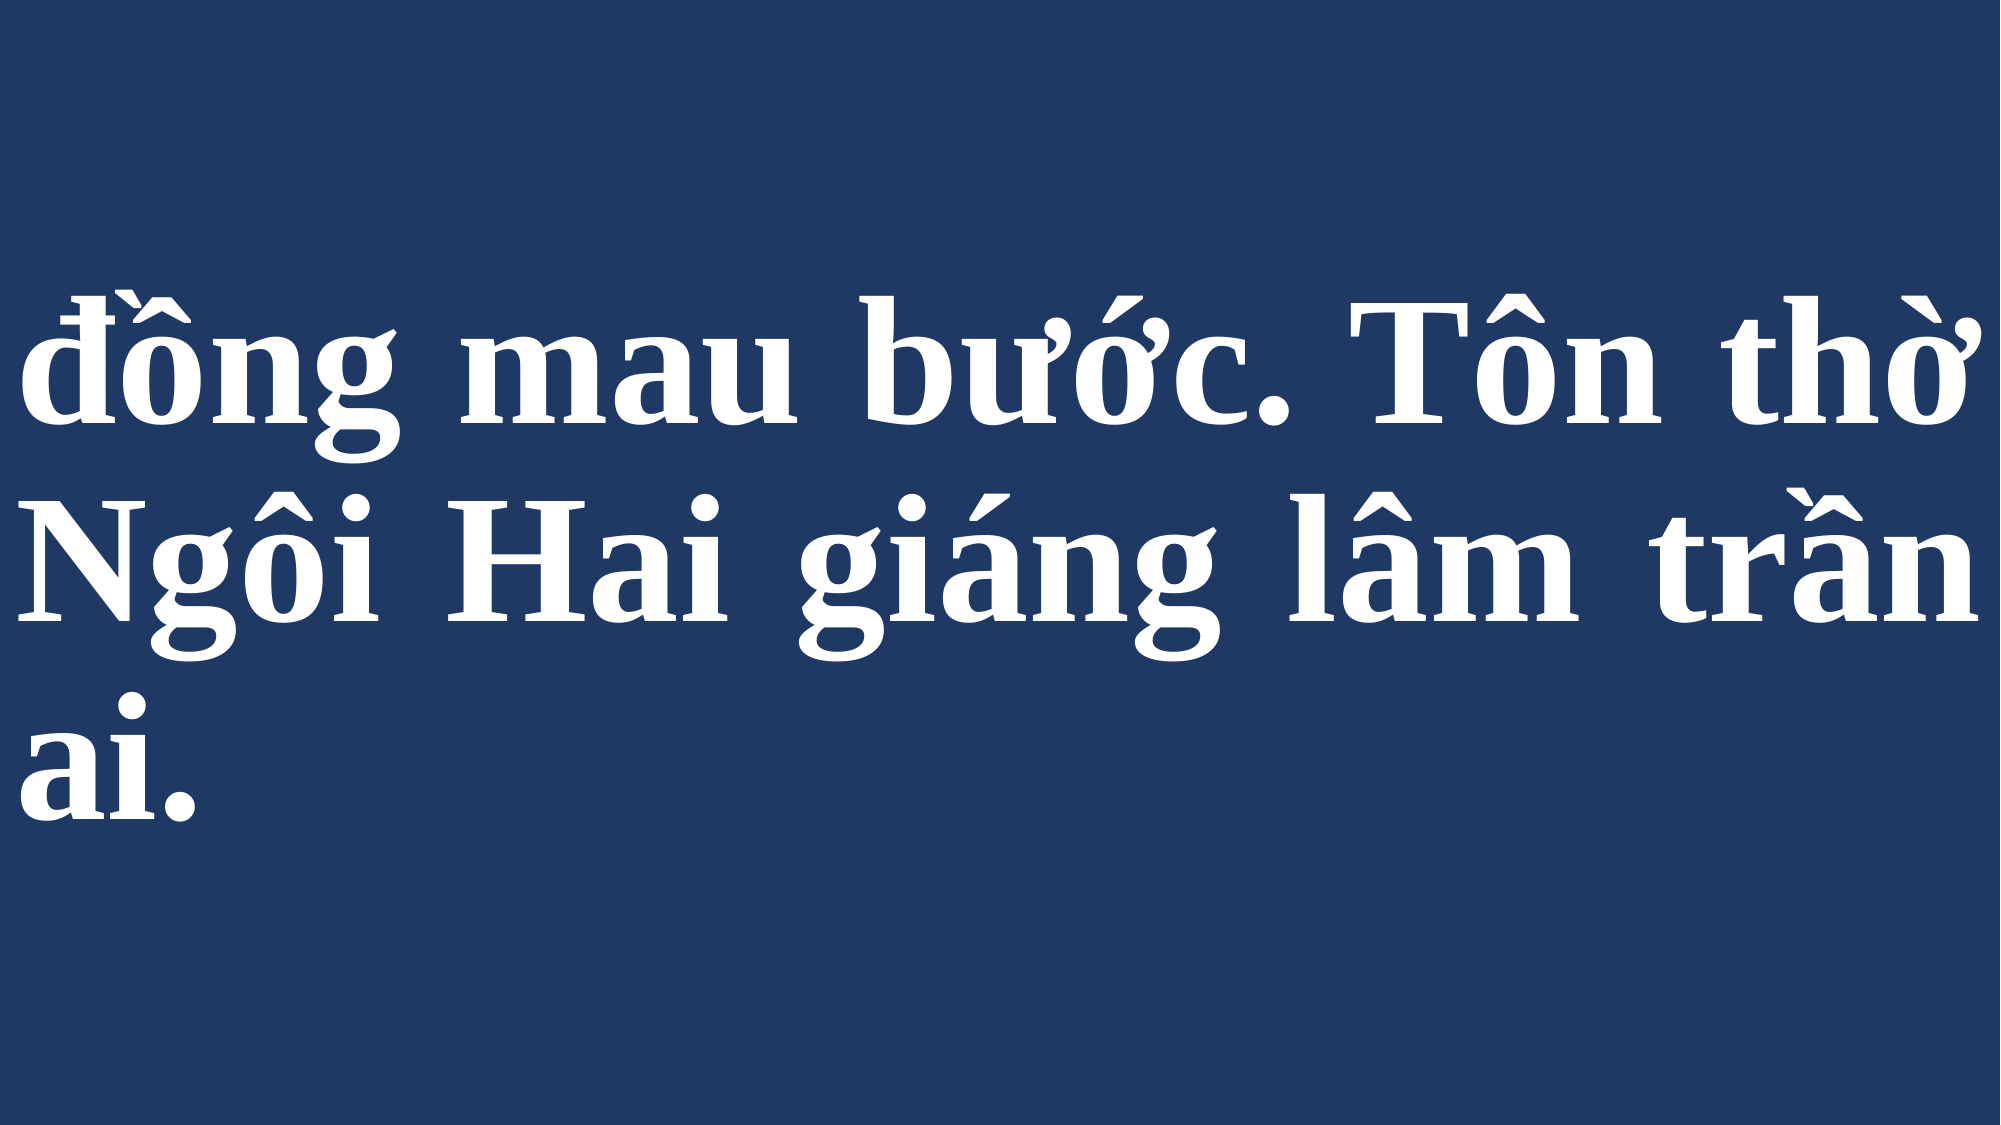

# đồng mau bước. Tôn thờ Ngôi Hai giáng lâm trần ai.